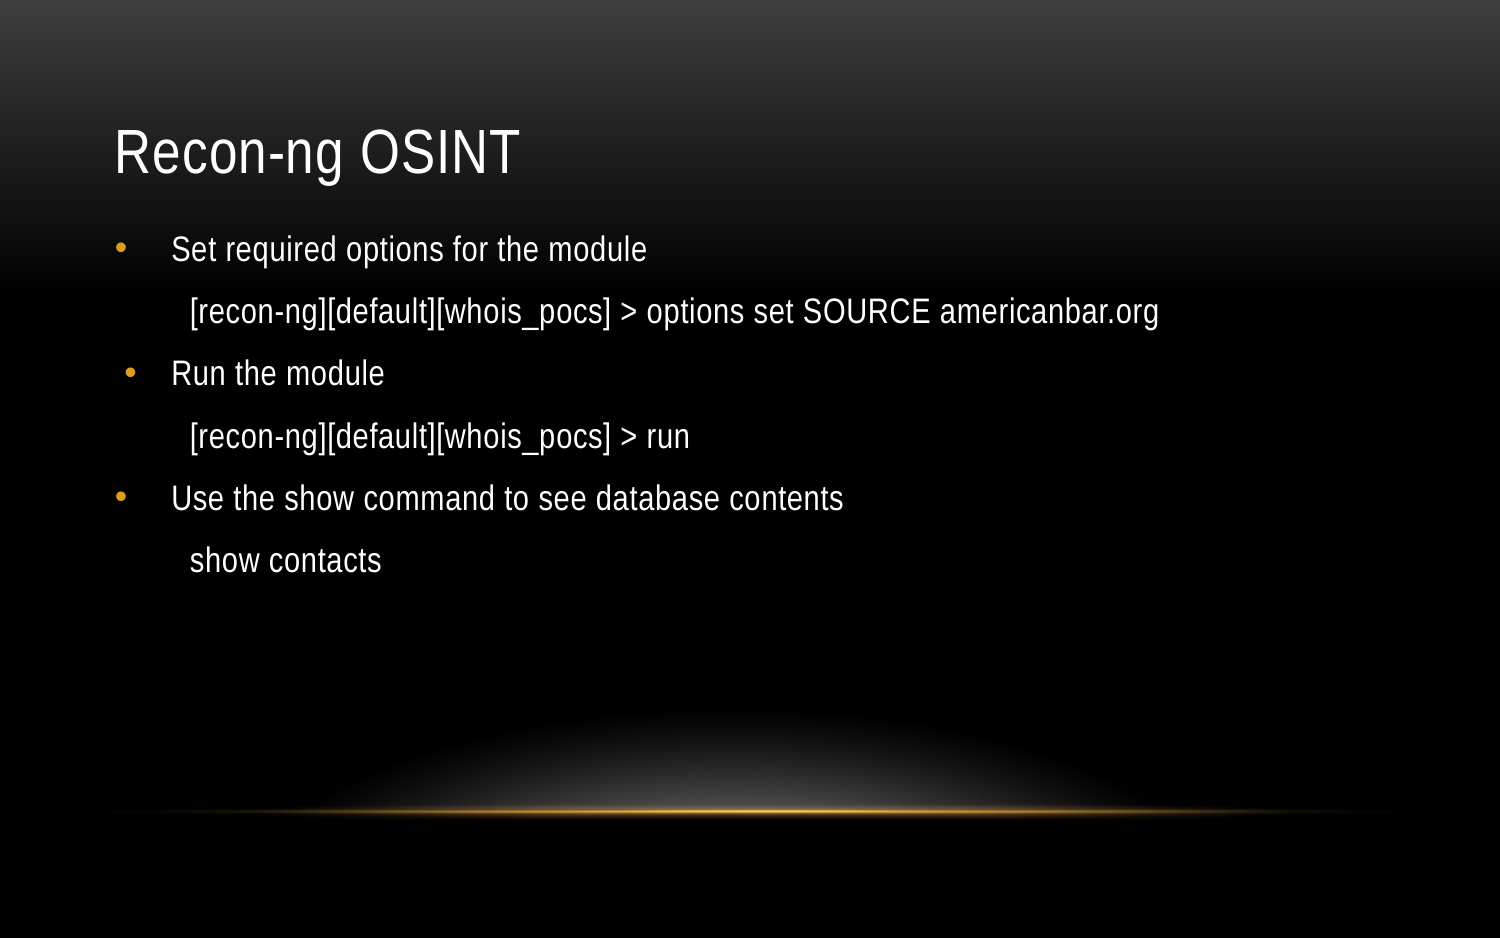

# Recon-ng OSINT
Set required options for the module
[recon-ng][default][whois_pocs] > options set SOURCE americanbar.org
Run the module
[recon-ng][default][whois_pocs] > run
Use the show command to see database contents
show contacts